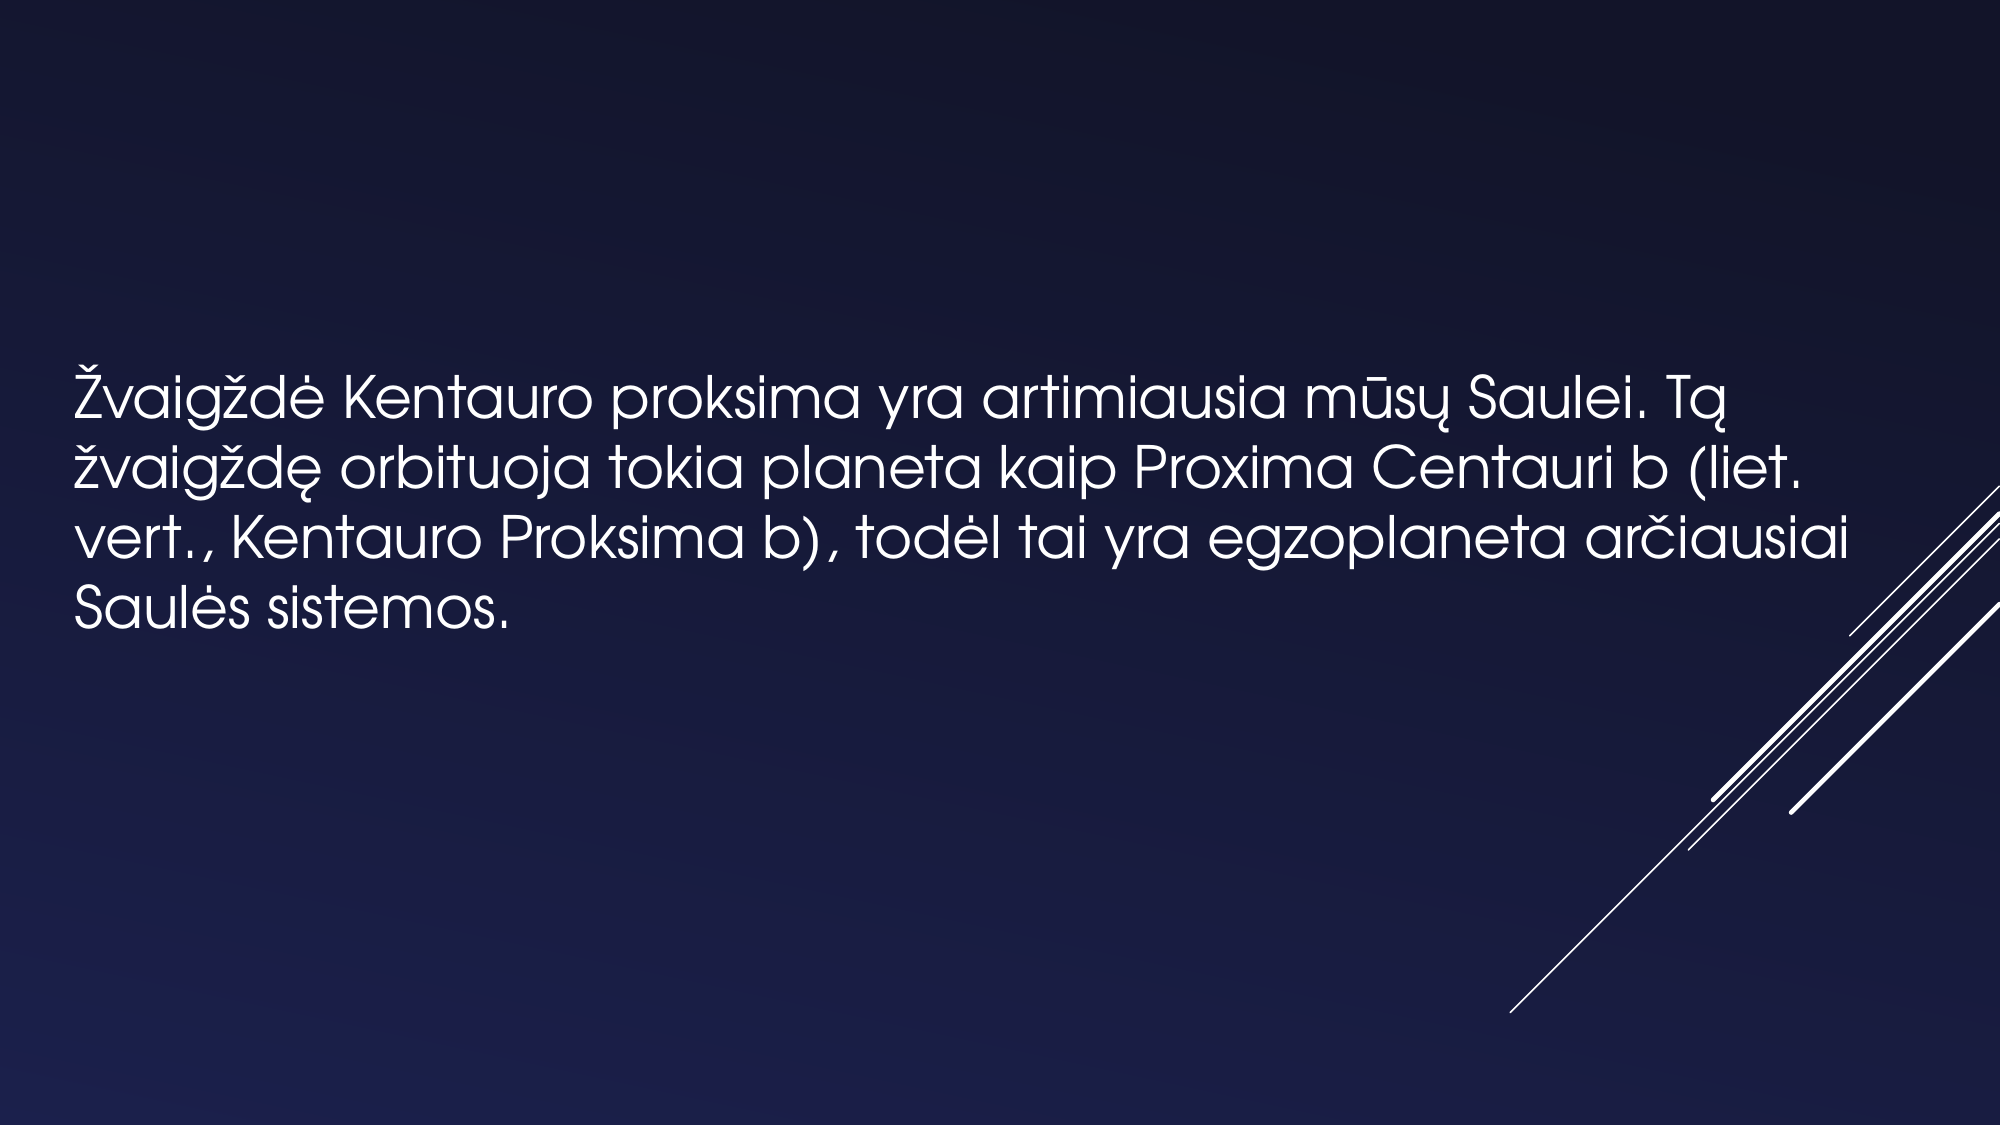

Žvaigždė Kentauro proksima yra artimiausia mūsų Saulei. Tą žvaigždę orbituoja tokia planeta kaip Proxima Centauri b (liet. vert., Kentauro Proksima b), todėl tai yra egzoplaneta arčiausiai Saulės sistemos.